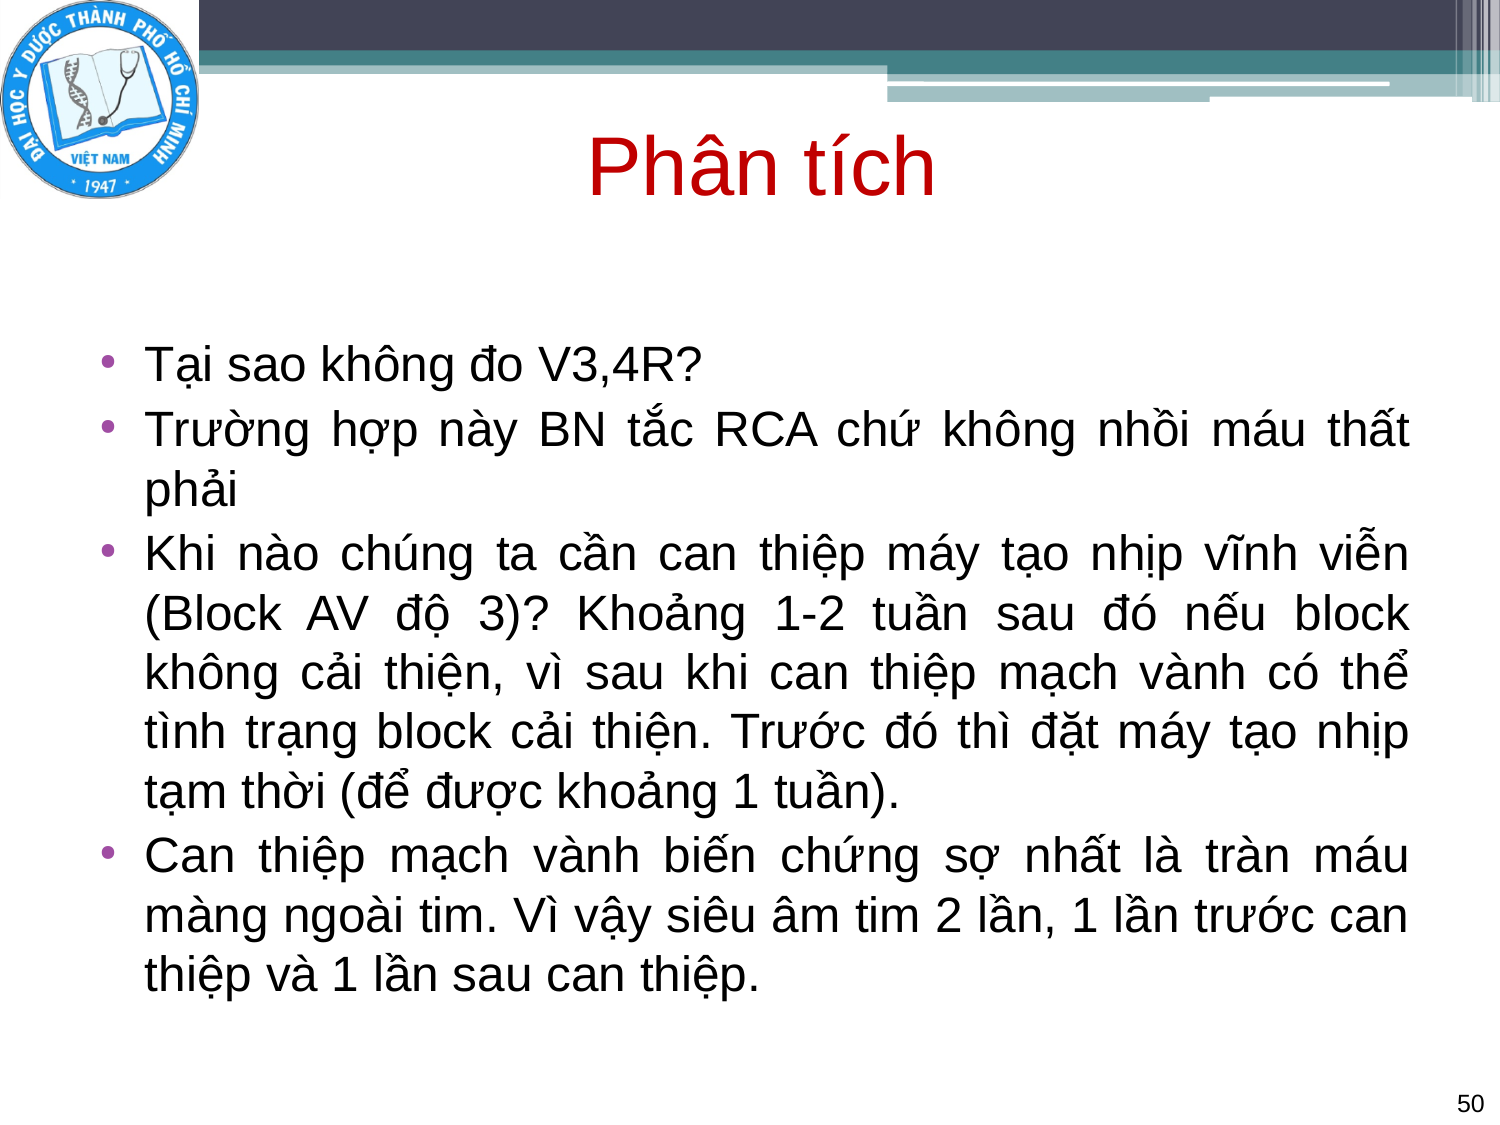

# Phân tích
Tại sao không đo V3,4R?
Trường hợp này BN tắc RCA chứ không nhồi máu thất phải
Khi nào chúng ta cần can thiệp máy tạo nhịp vĩnh viễn (Block AV độ 3)? Khoảng 1-2 tuần sau đó nếu block không cải thiện, vì sau khi can thiệp mạch vành có thể tình trạng block cải thiện. Trước đó thì đặt máy tạo nhịp tạm thời (để được khoảng 1 tuần).
Can thiệp mạch vành biến chứng sợ nhất là tràn máu màng ngoài tim. Vì vậy siêu âm tim 2 lần, 1 lần trước can thiệp và 1 lần sau can thiệp.

50